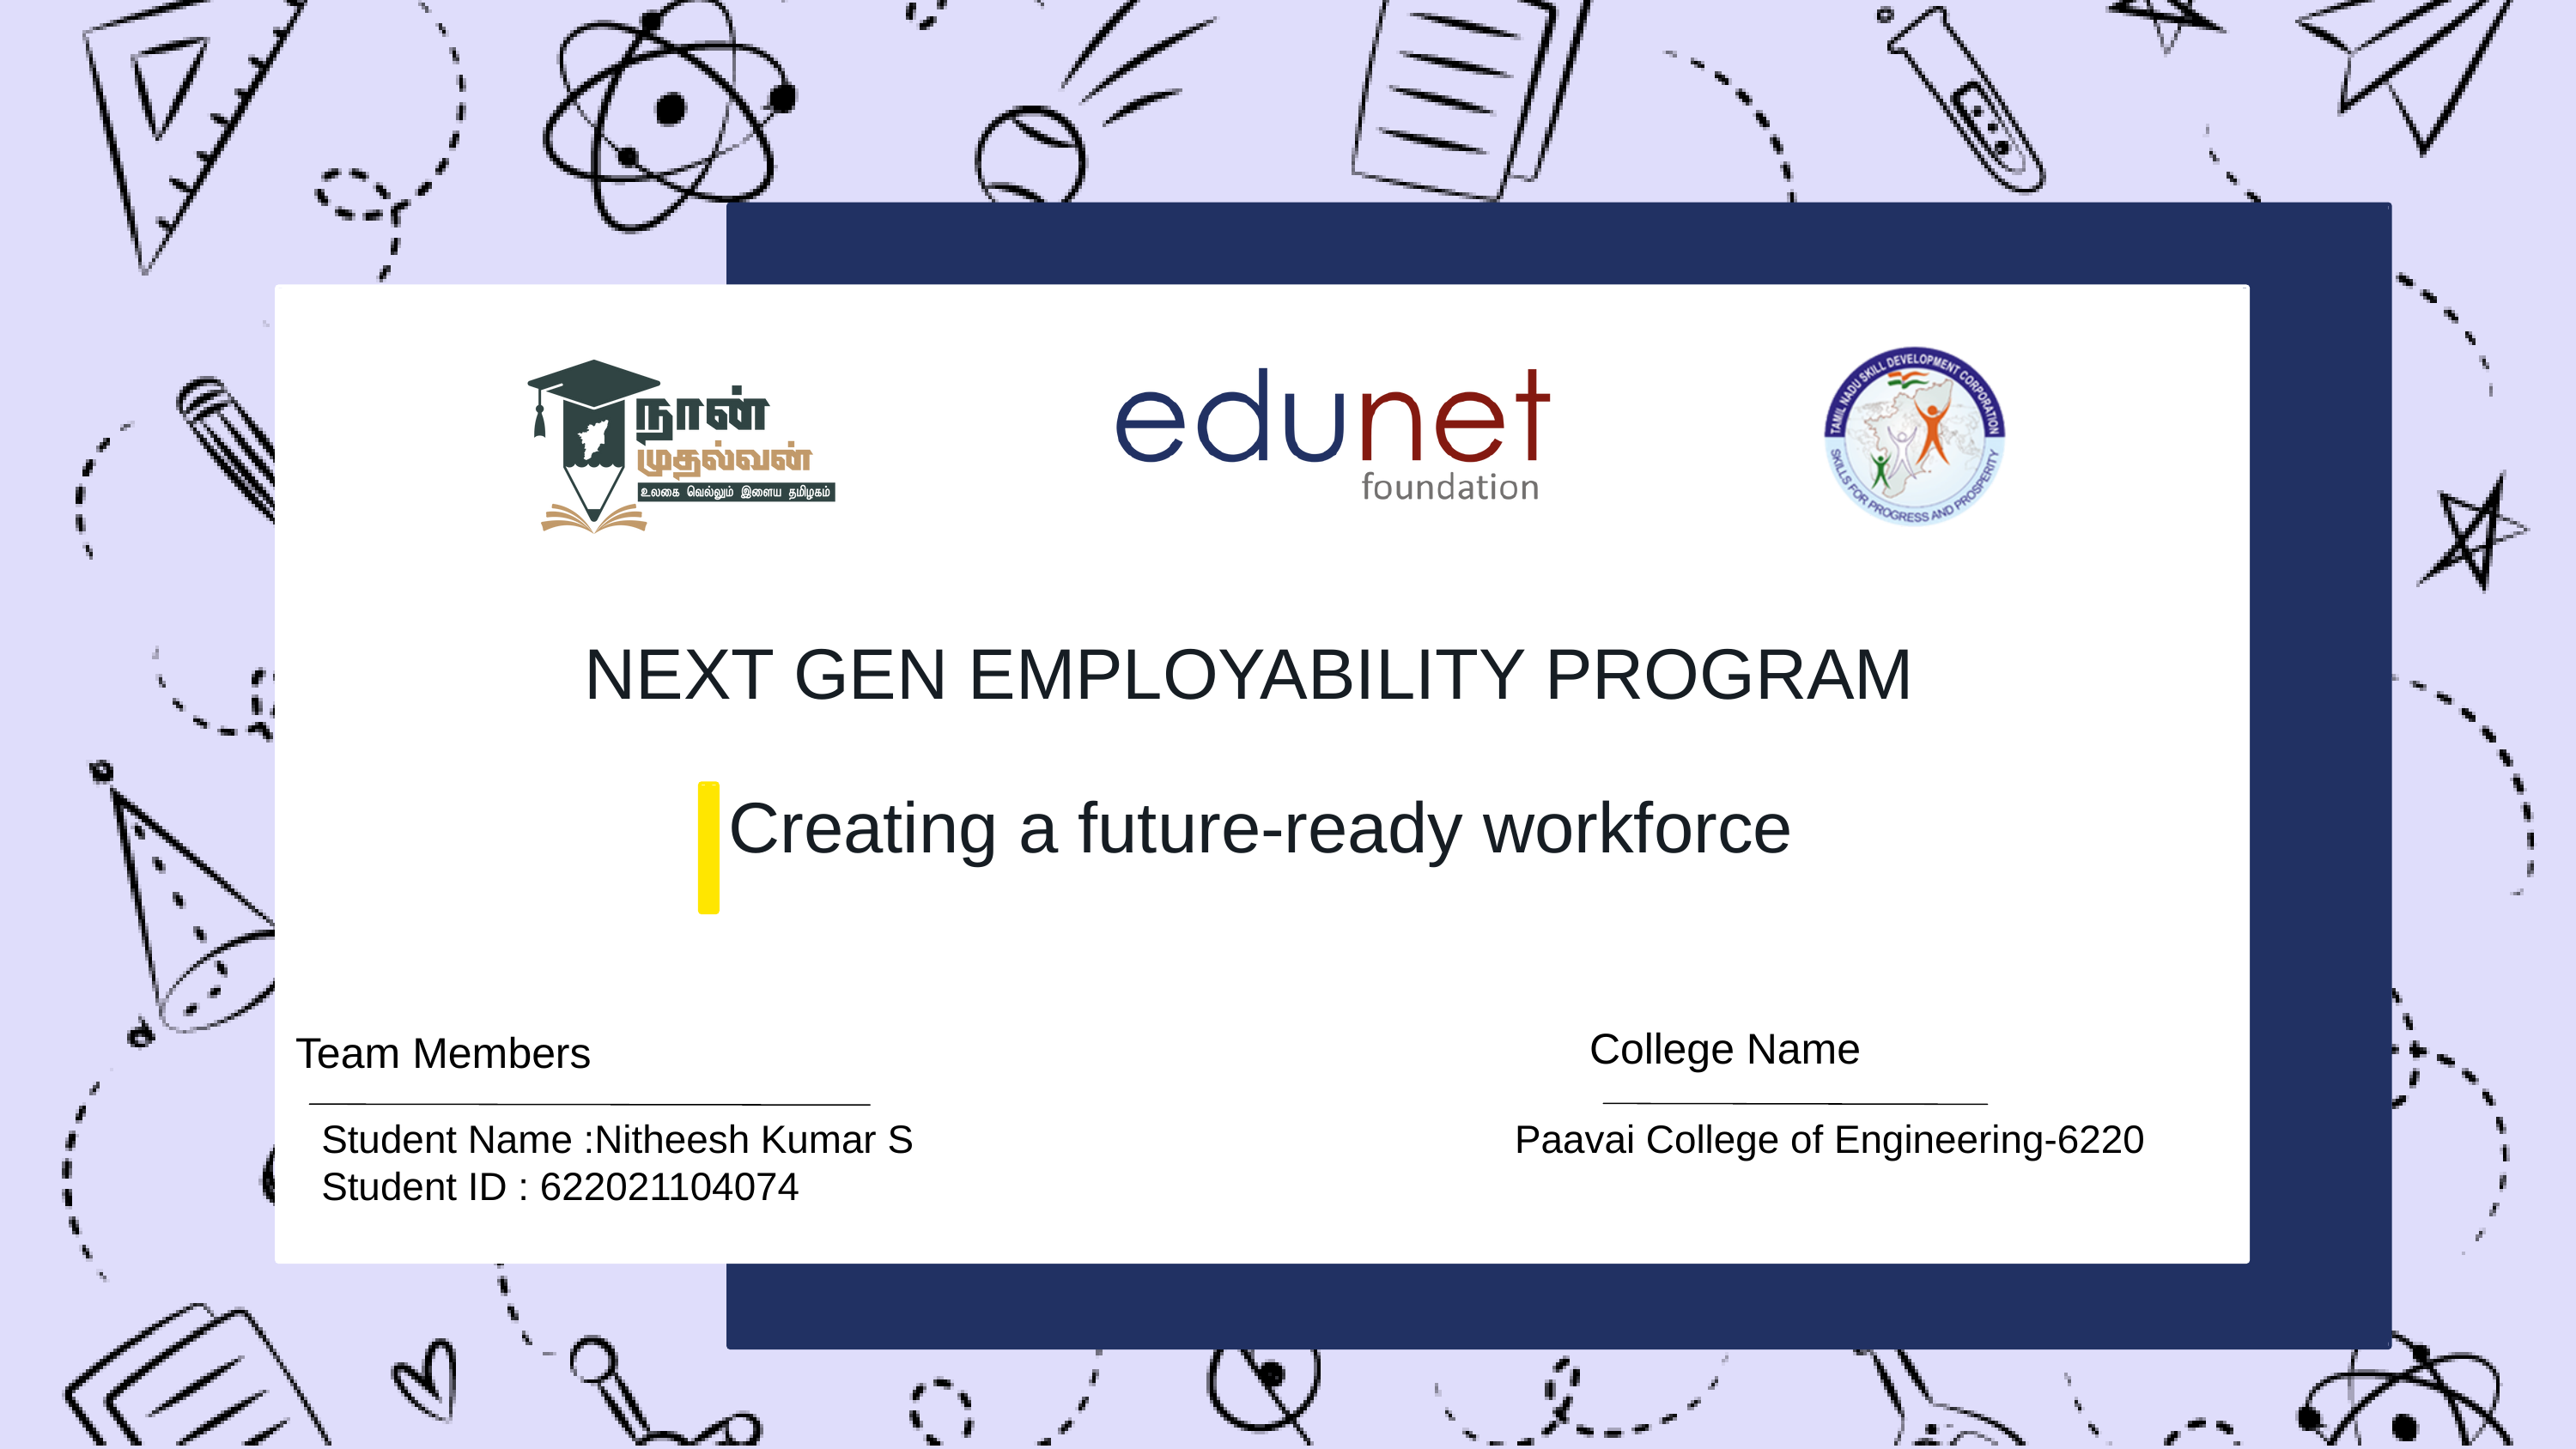

Next Gen Employability Program

NEXT GEN EMPLOYABILITY PROGRAM

Creating a future-ready workforce
College Name
Team Members

Student Name :Nitheesh Kumar S                                                       Paavai College of Engineering-6220
Student ID : 622021104074